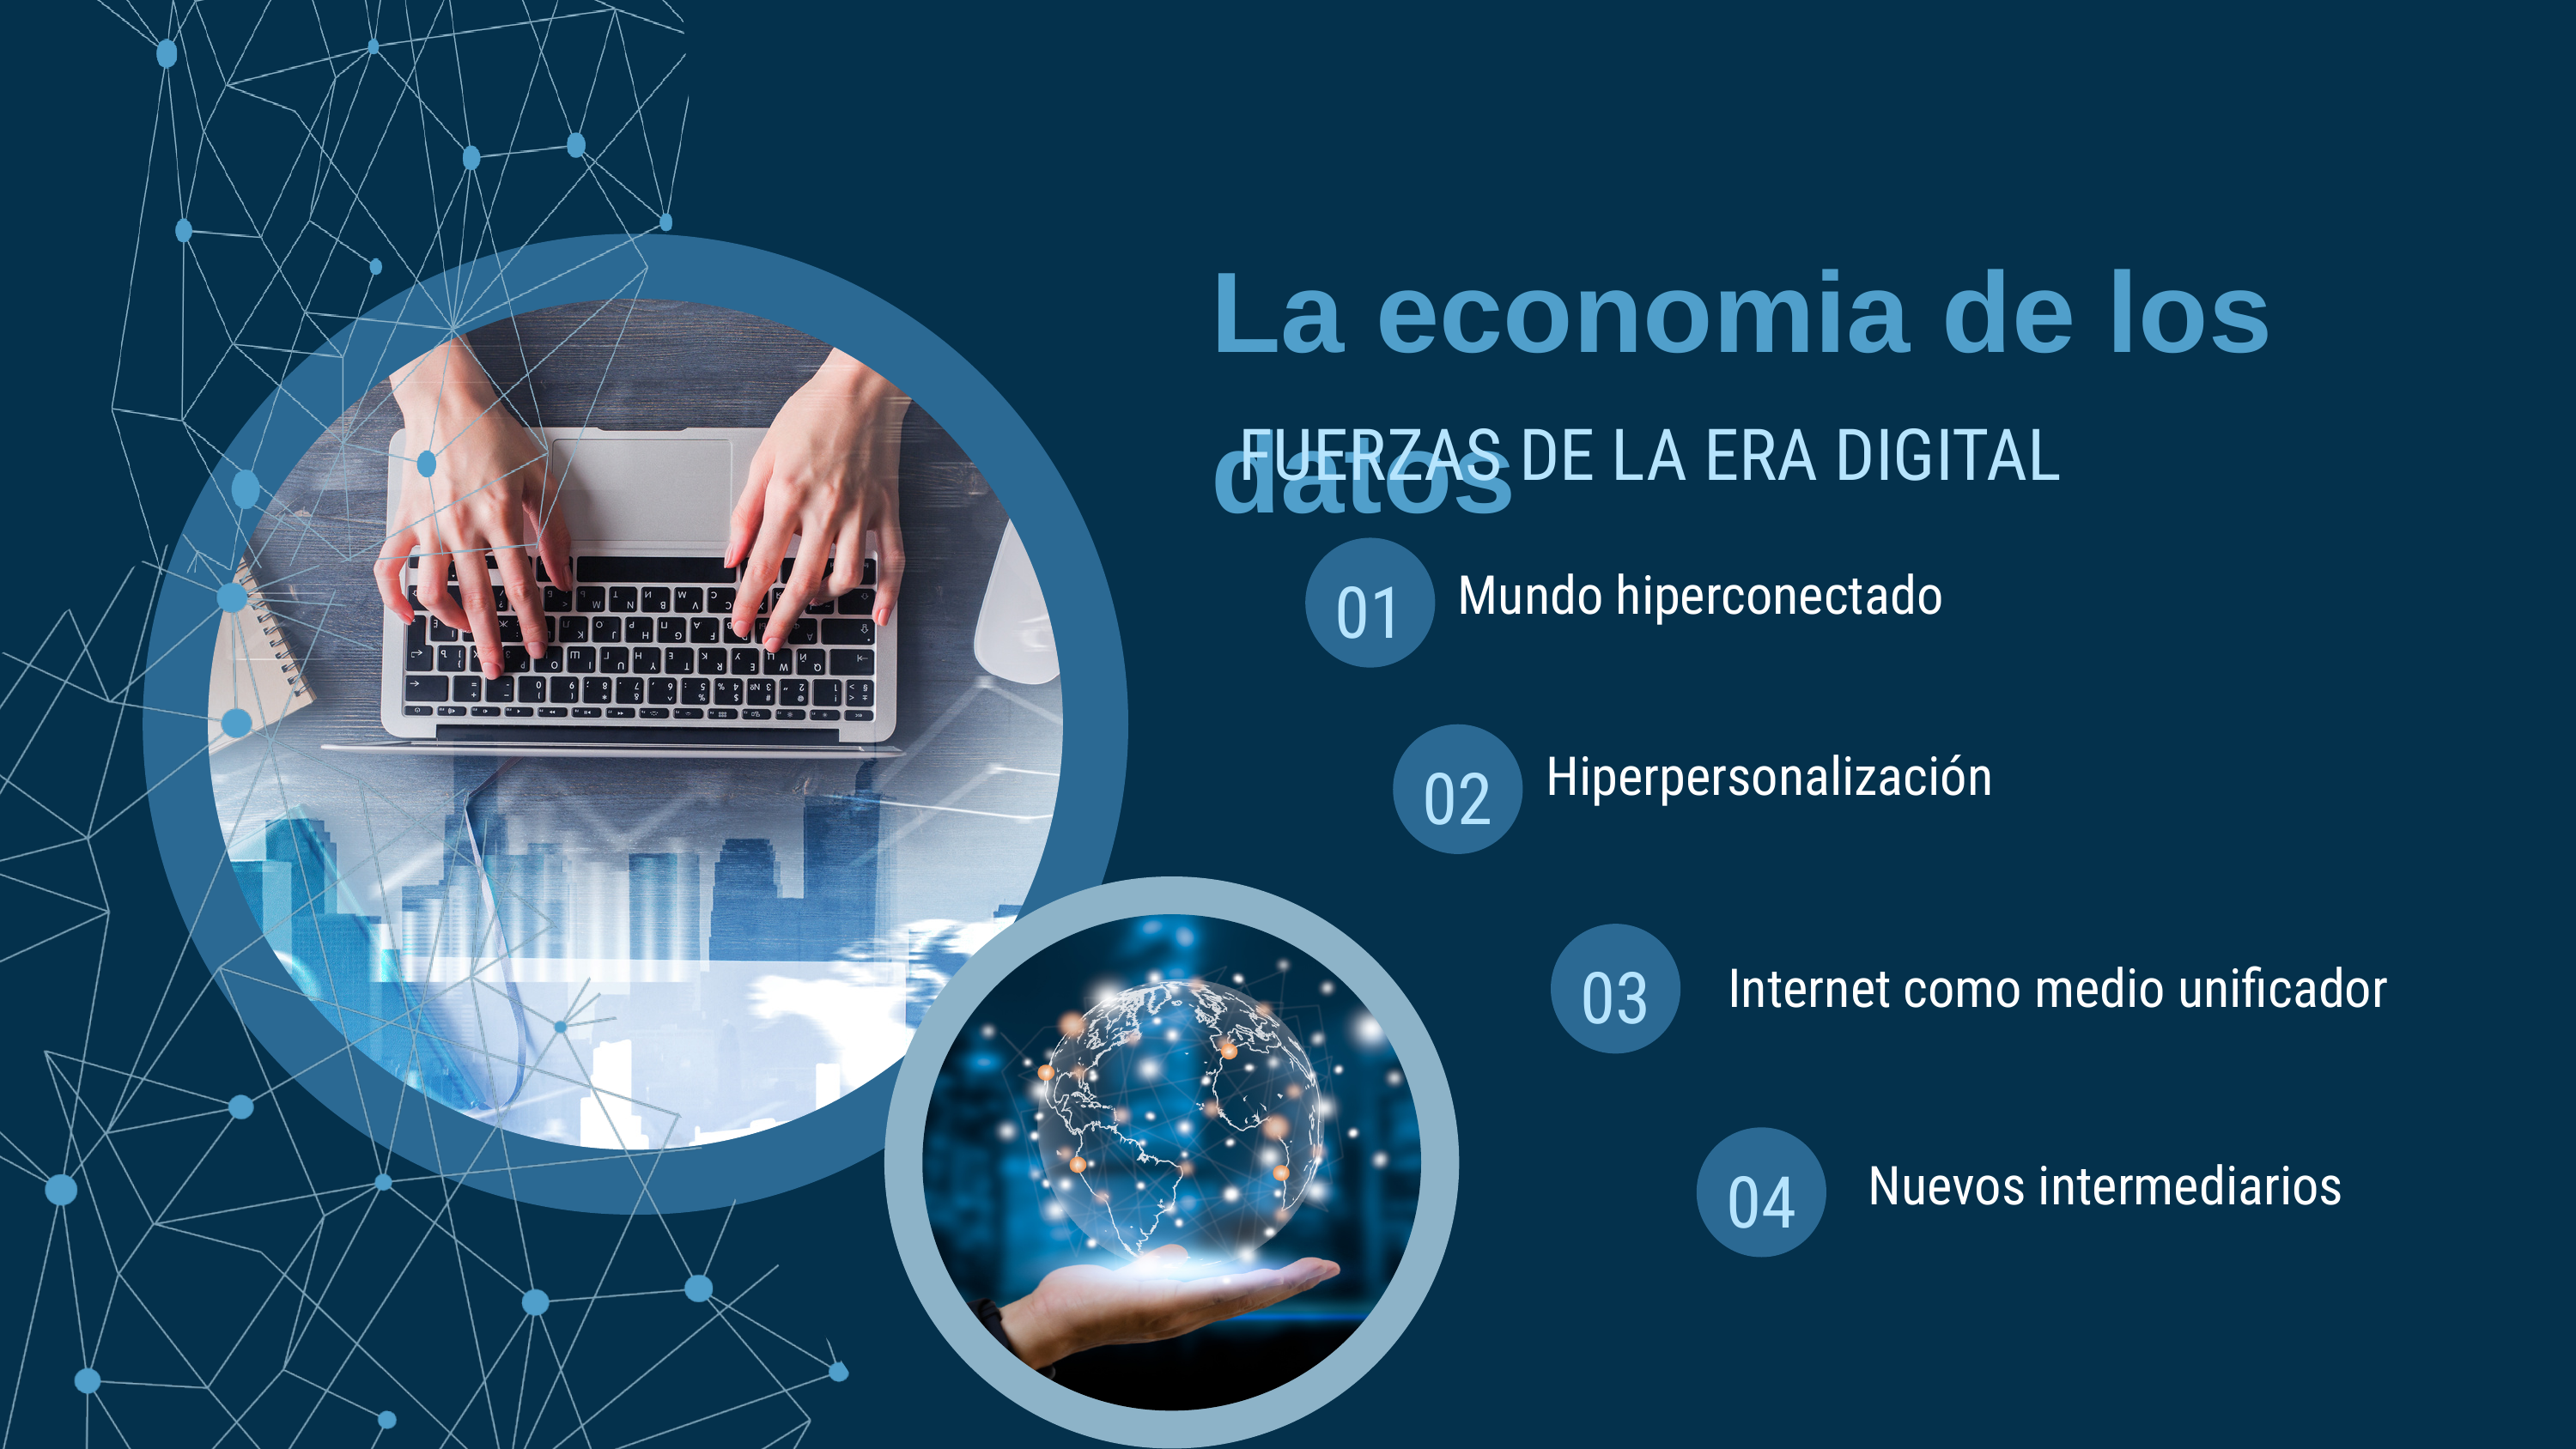

La economia de los datos

FUERZAS DE LA ERA DIGITAL

01
Mundo hiperconectado

02
Hiperpersonalización

03
Internet como medio unificador

04
Nuevos intermediarios